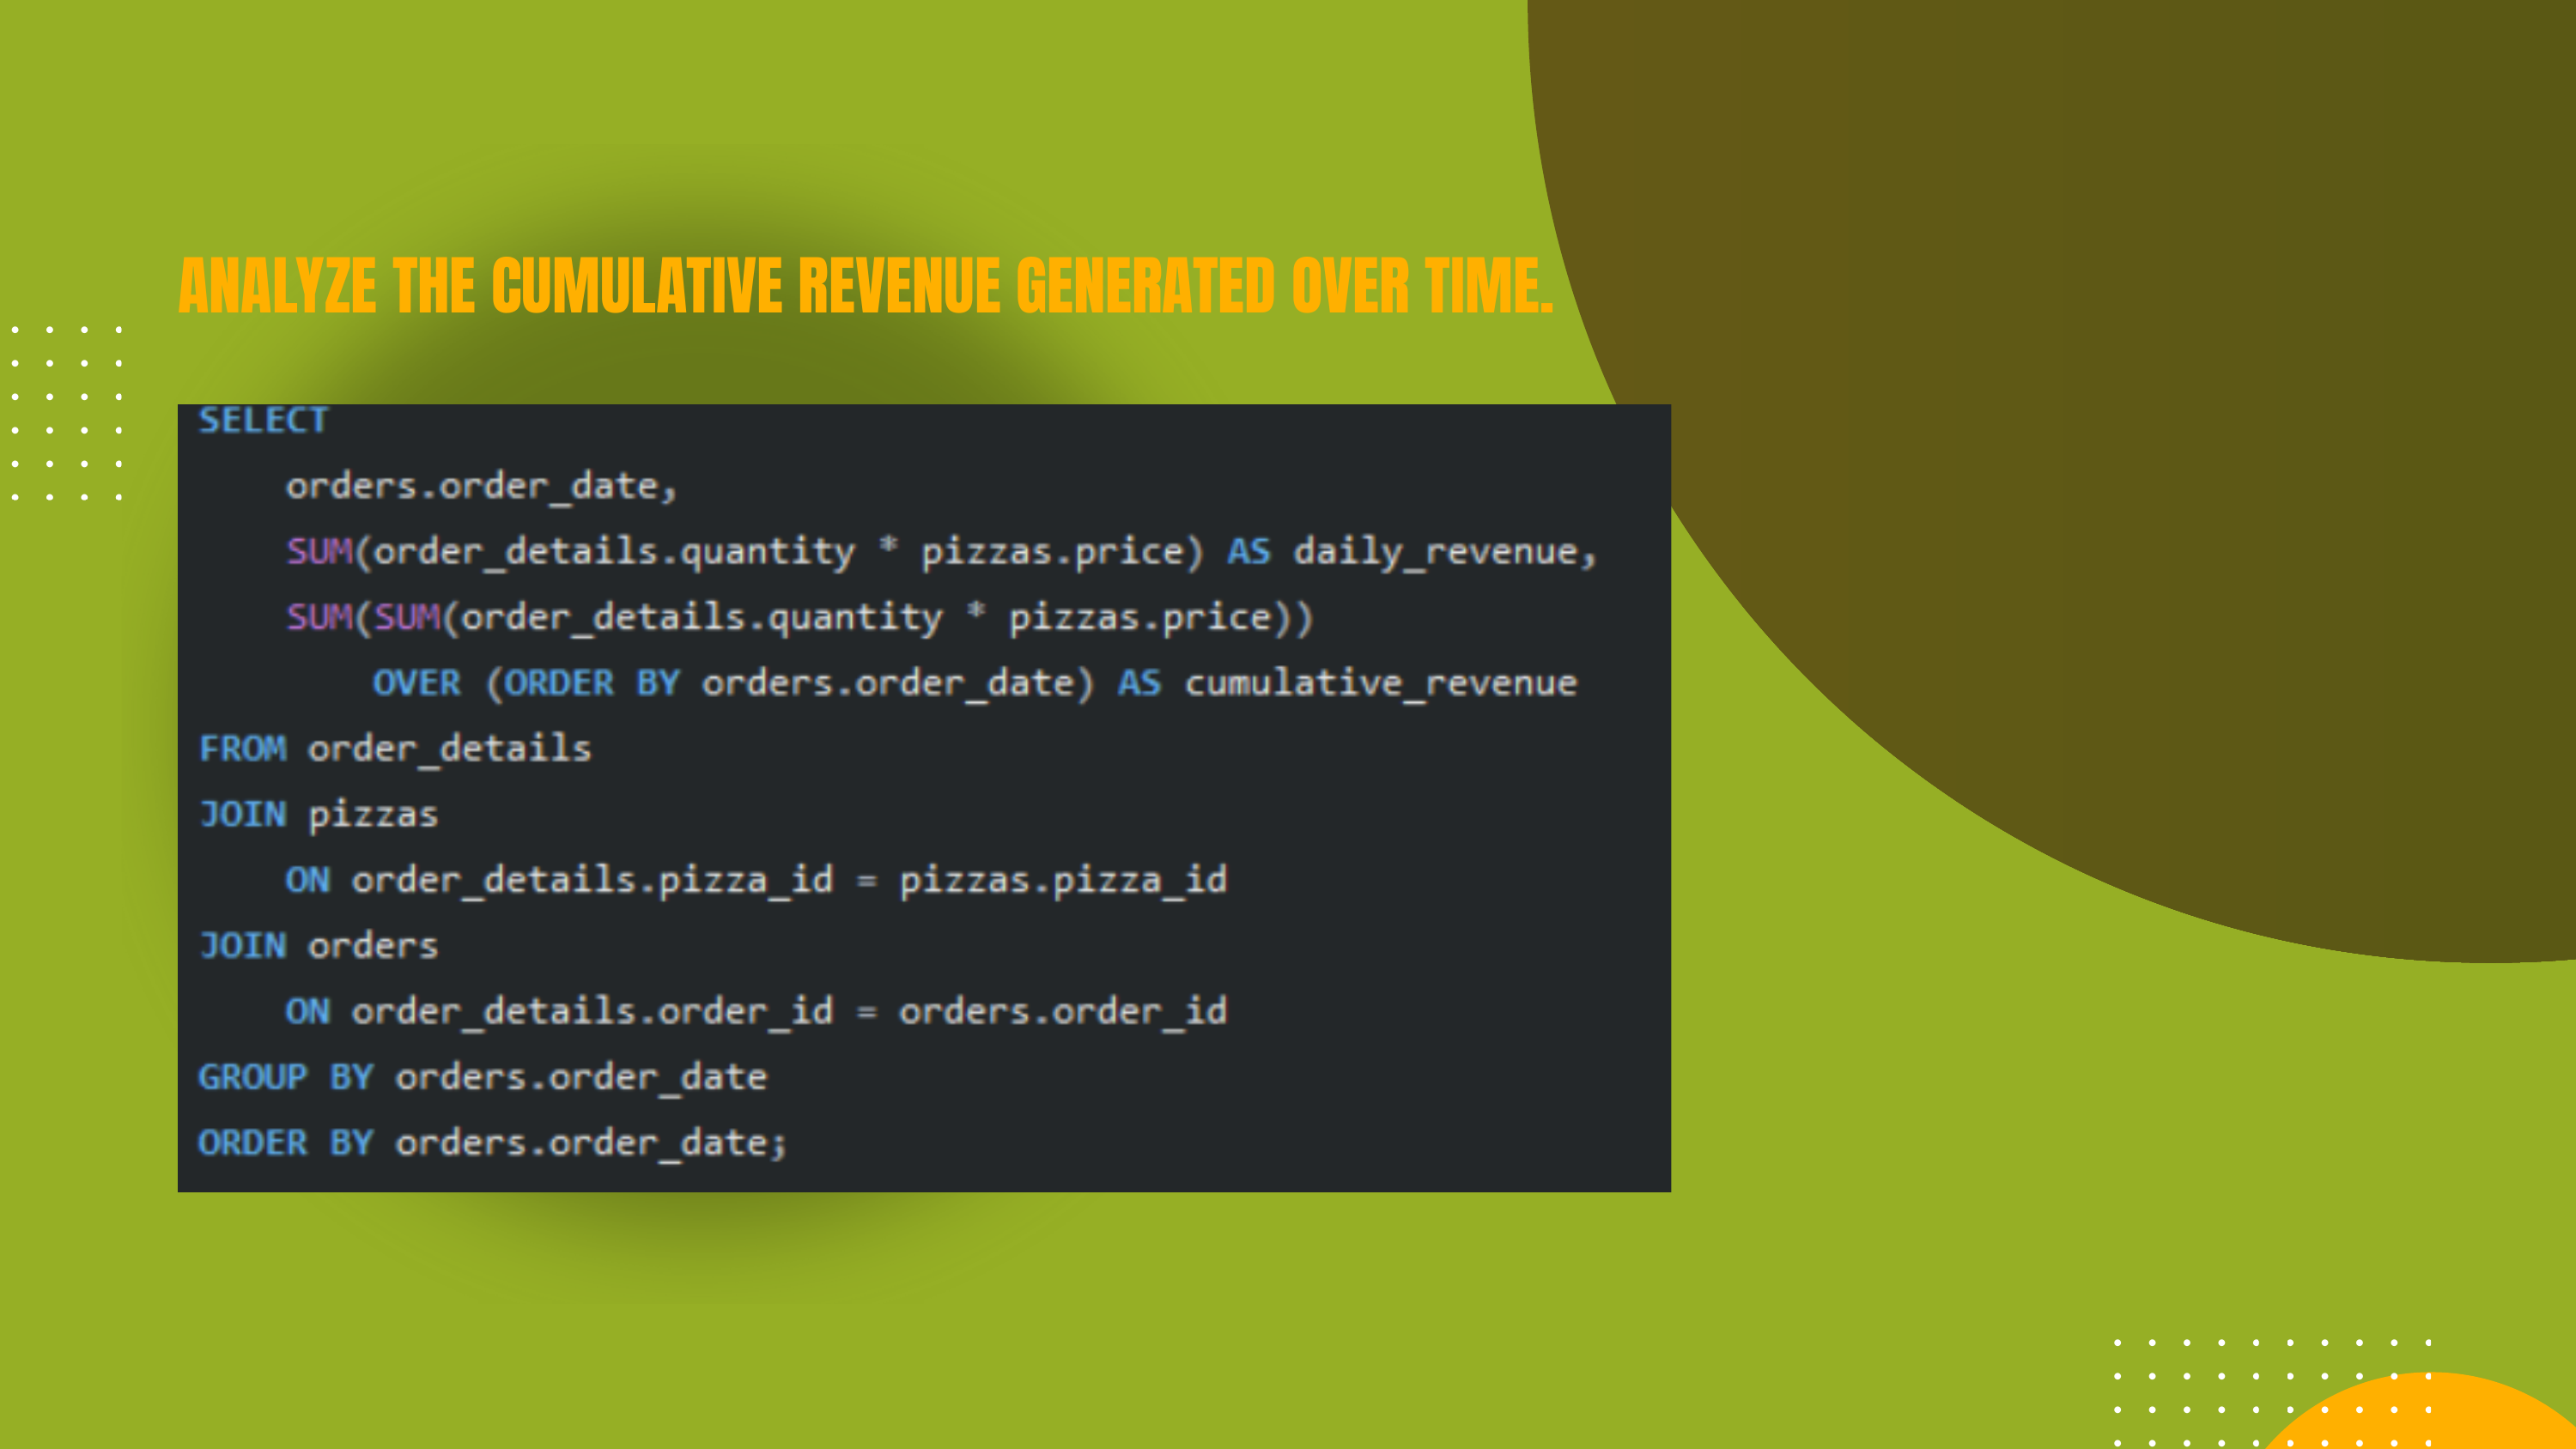

ANALYZE THE CUMULATIVE REVENUE GENERATED OVER TIME.